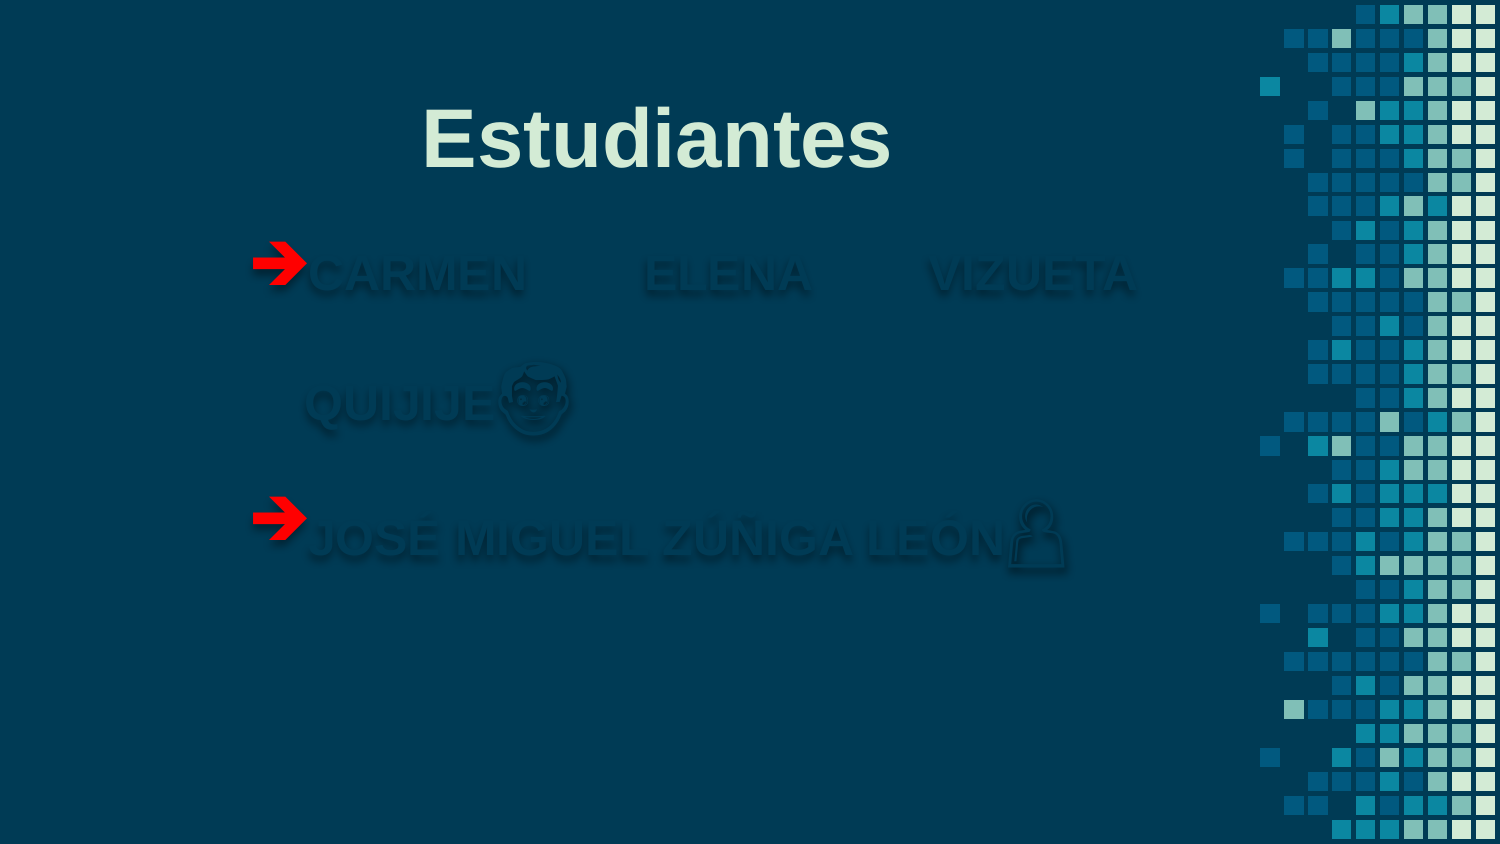

Estudiantes
CARMEN ELENA VIZUETA QUIJIJE👨
JOSÉ MIGUEL ZÚÑIGA LEÓN👤